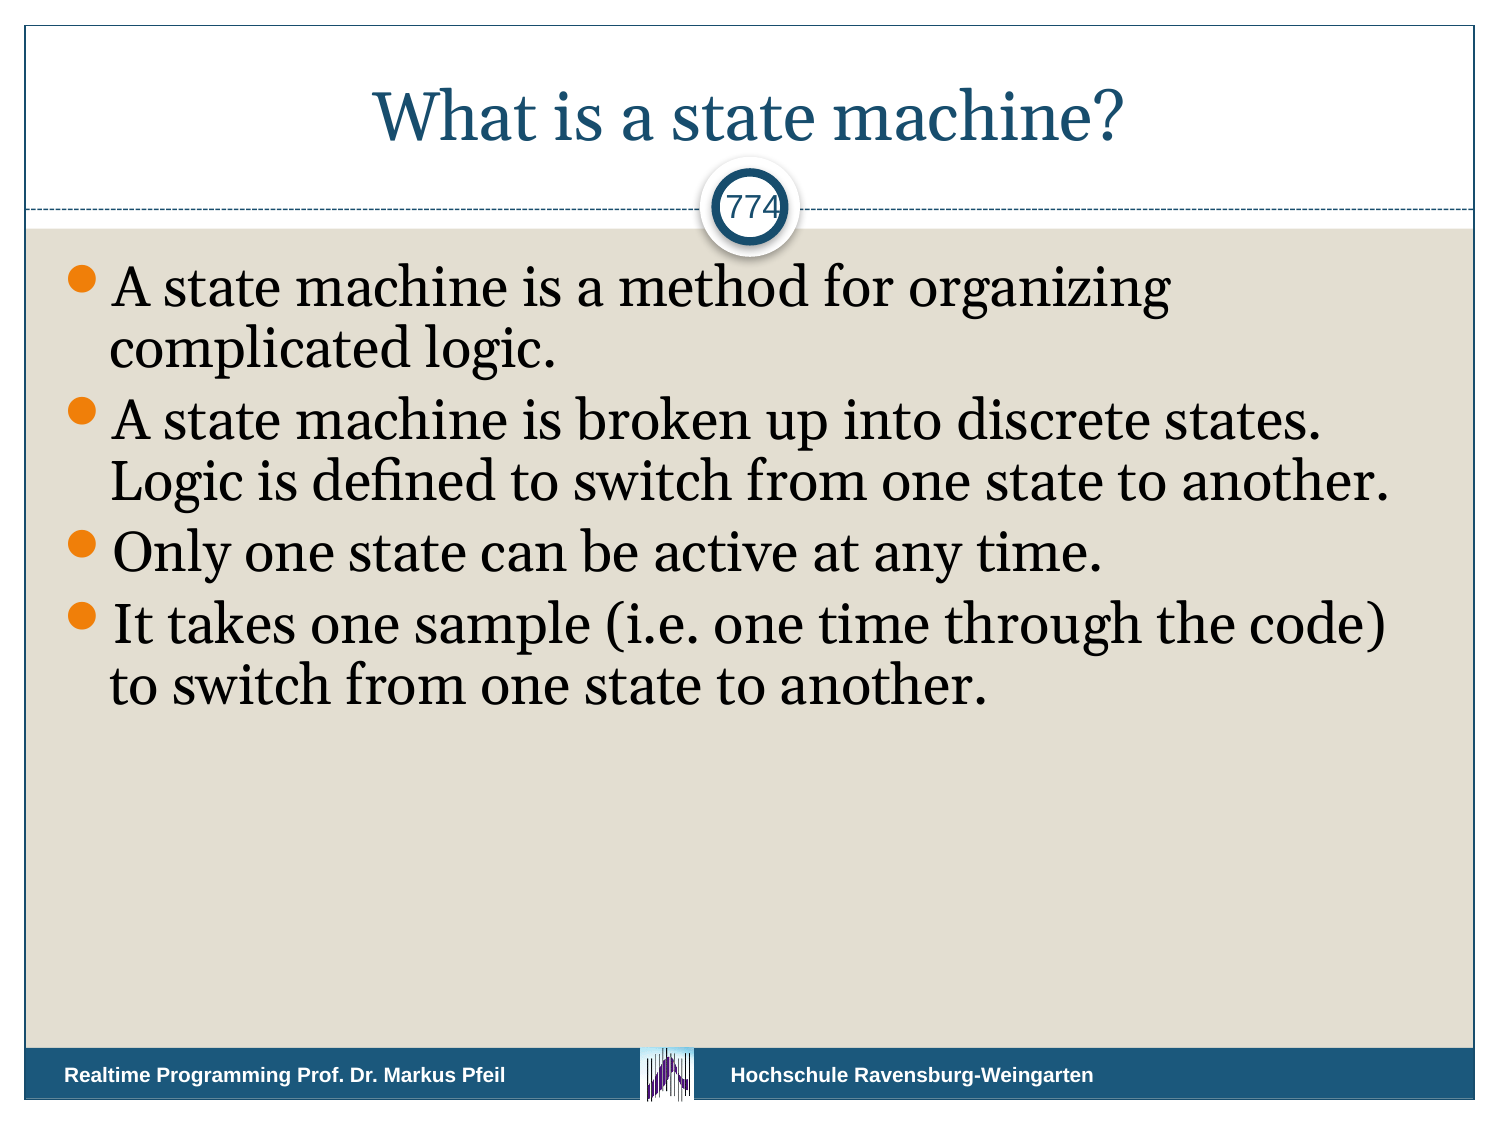

# What is a state machine?
774
A state machine is a method for organizing complicated logic.
A state machine is broken up into discrete states.  Logic is defined to switch from one state to another.
Only one state can be active at any time.
It takes one sample (i.e. one time through the code) to switch from one state to another.
Realtime Programming Prof. Dr. Markus Pfeil